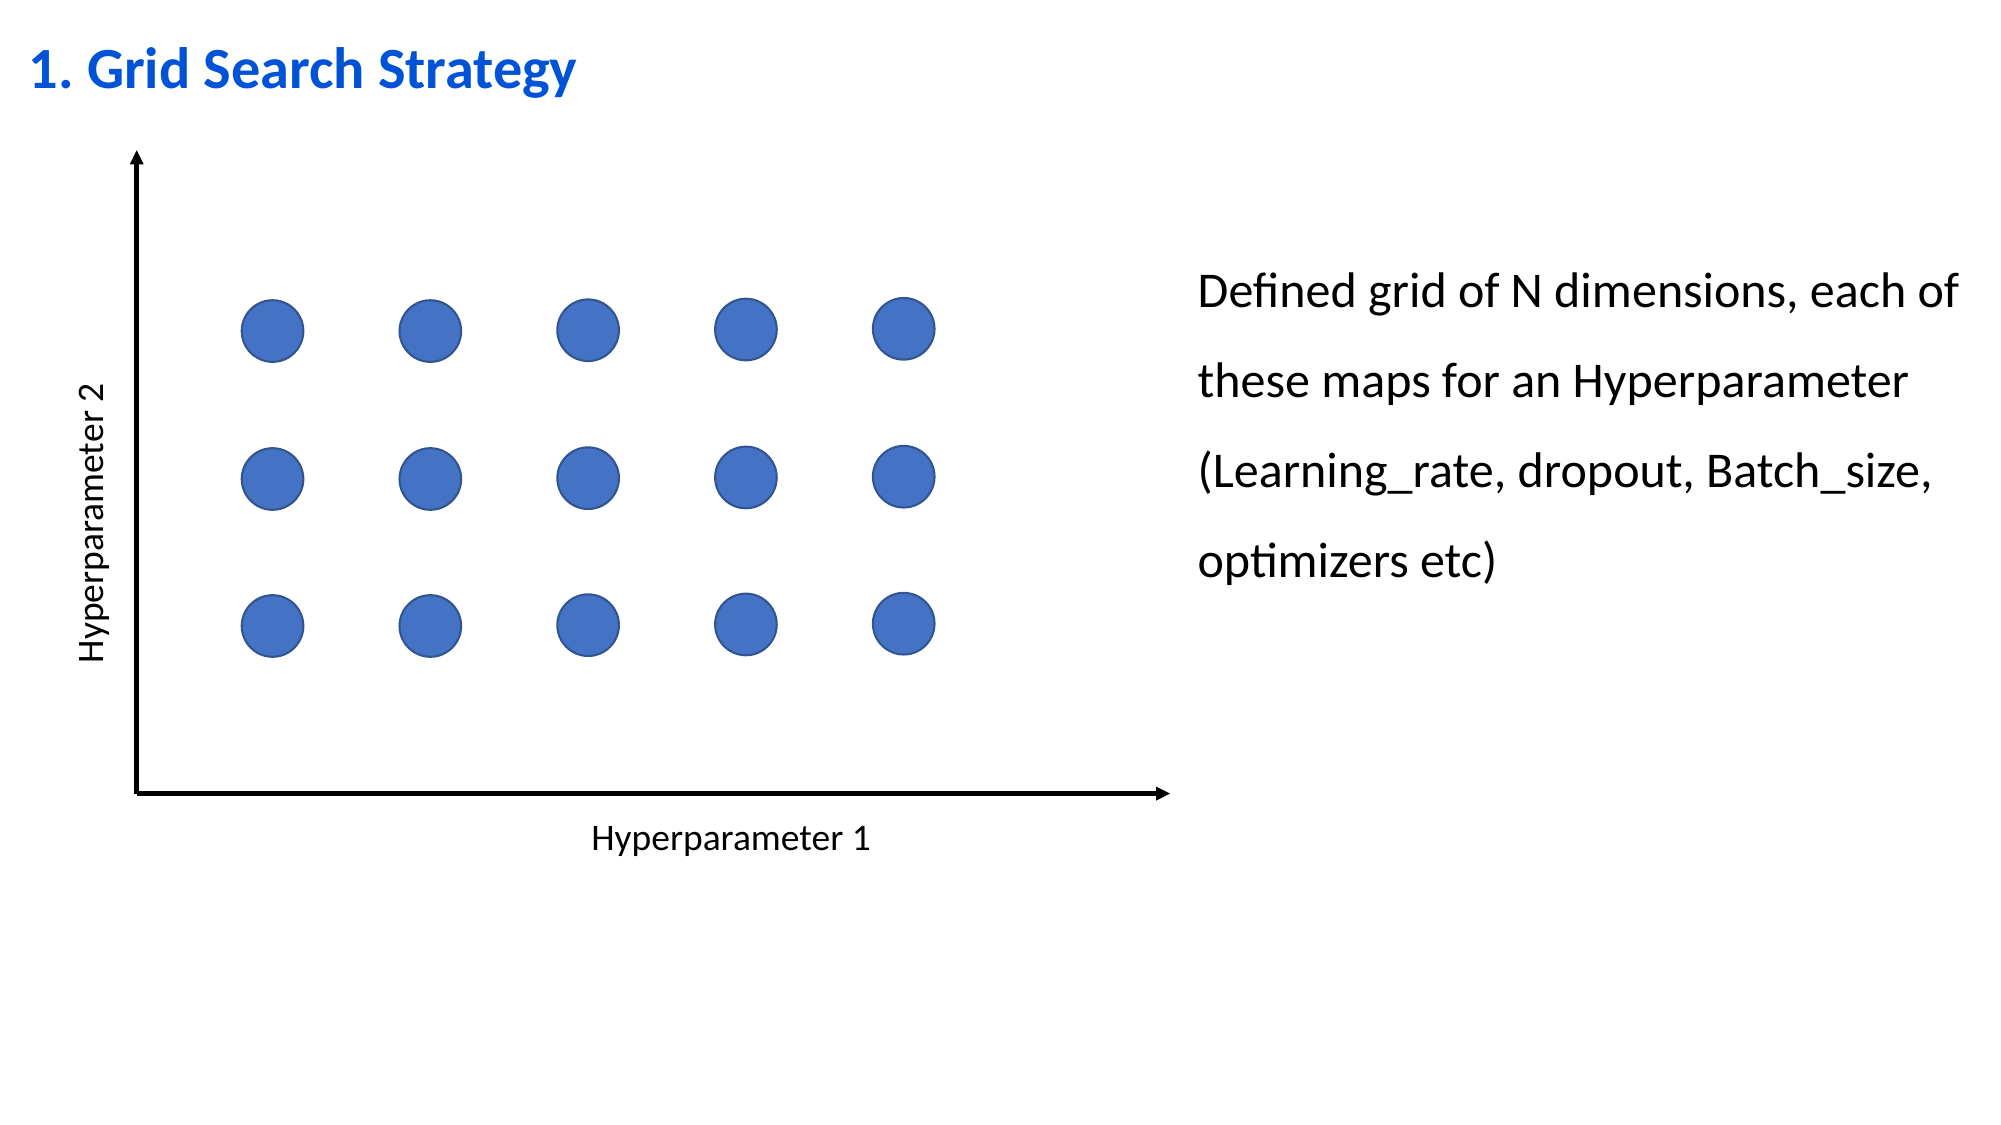

1. Grid Search Strategy
Defined grid of N dimensions, each of these maps for an Hyperparameter (Learning_rate, dropout, Batch_size, optimizers etc)

Hyperparameter 2

Hyperparameter 1